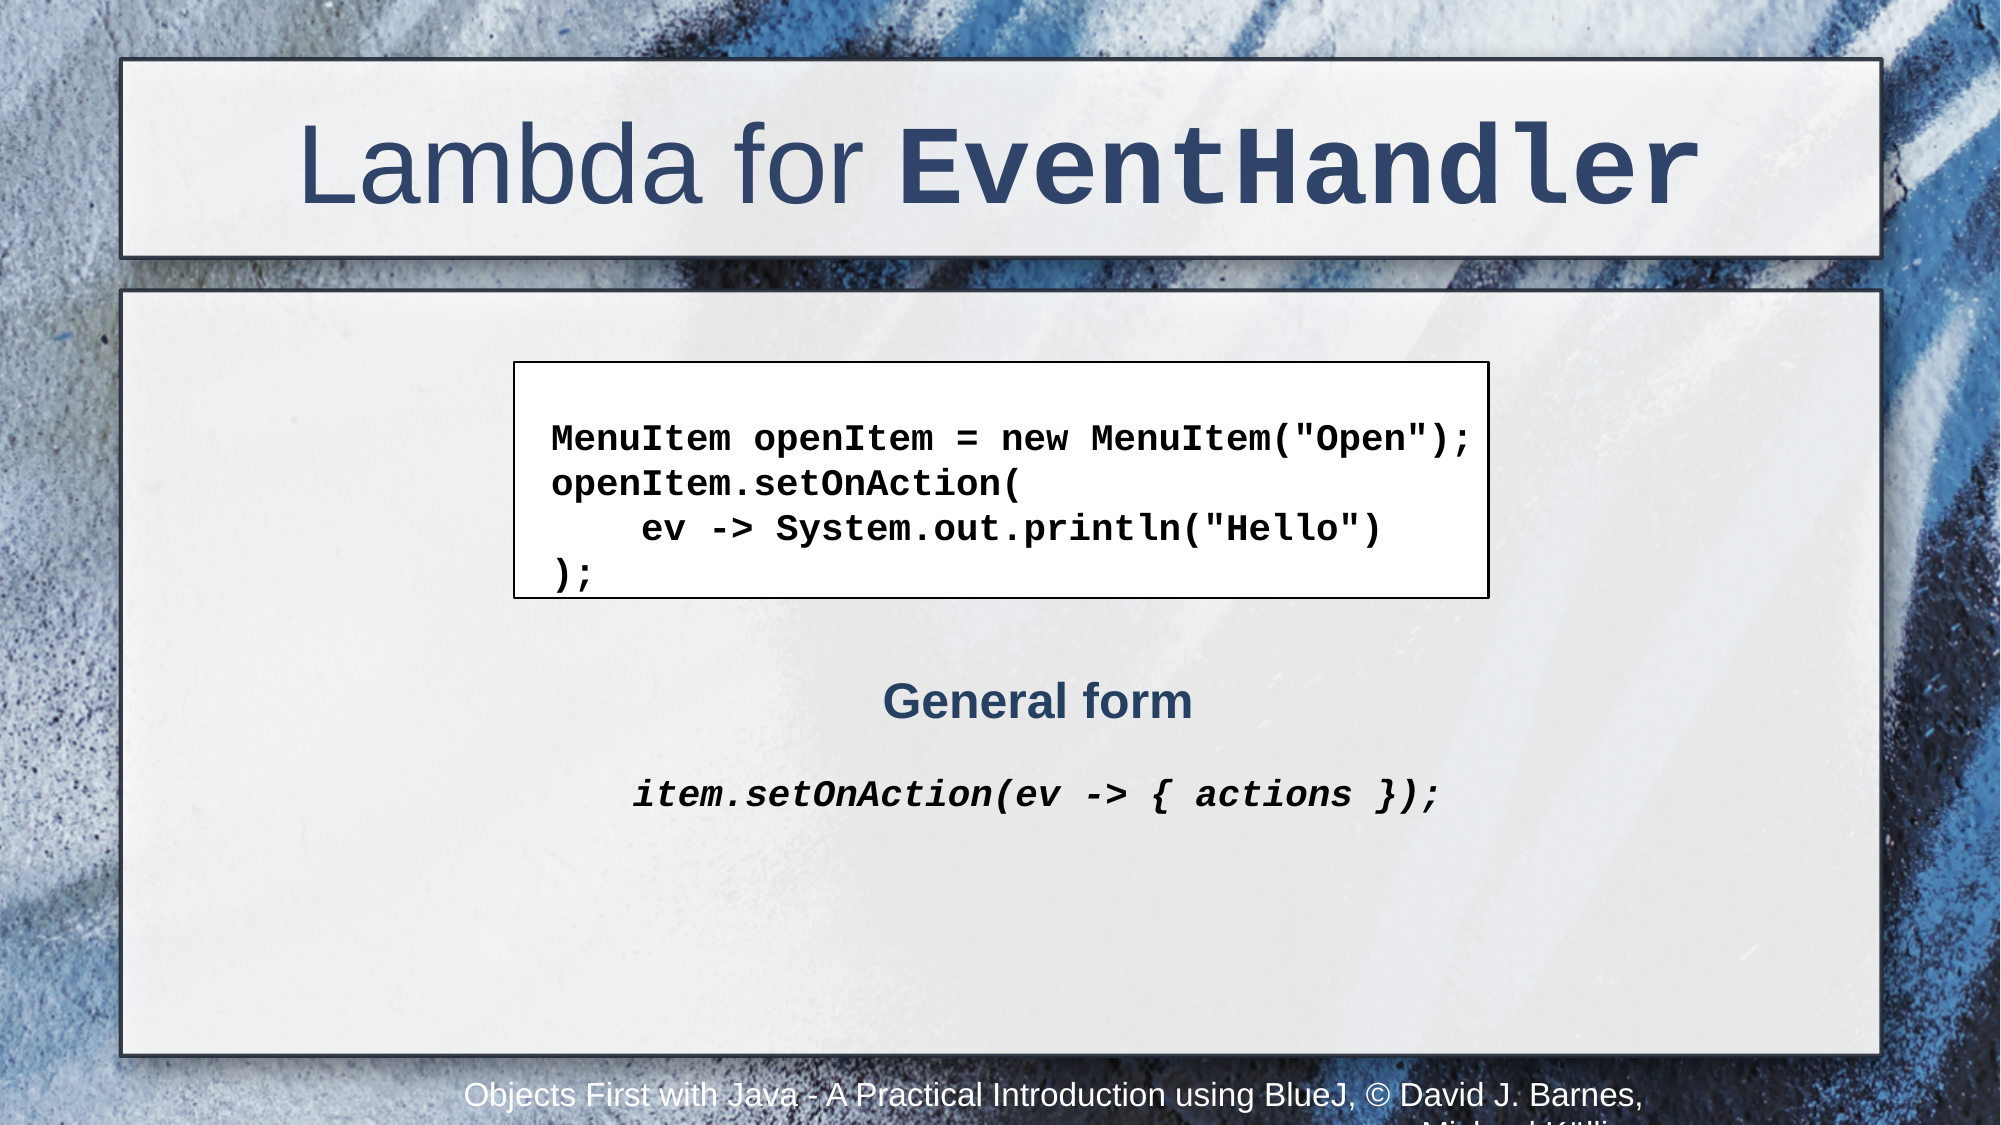

# Lambda for EventHandler

 MenuItem openItem = new MenuItem("Open");
 openItem.setOnAction(
     ev -> System.out.println("Hello")
 );
General form
item.setOnAction(ev -> { actions });